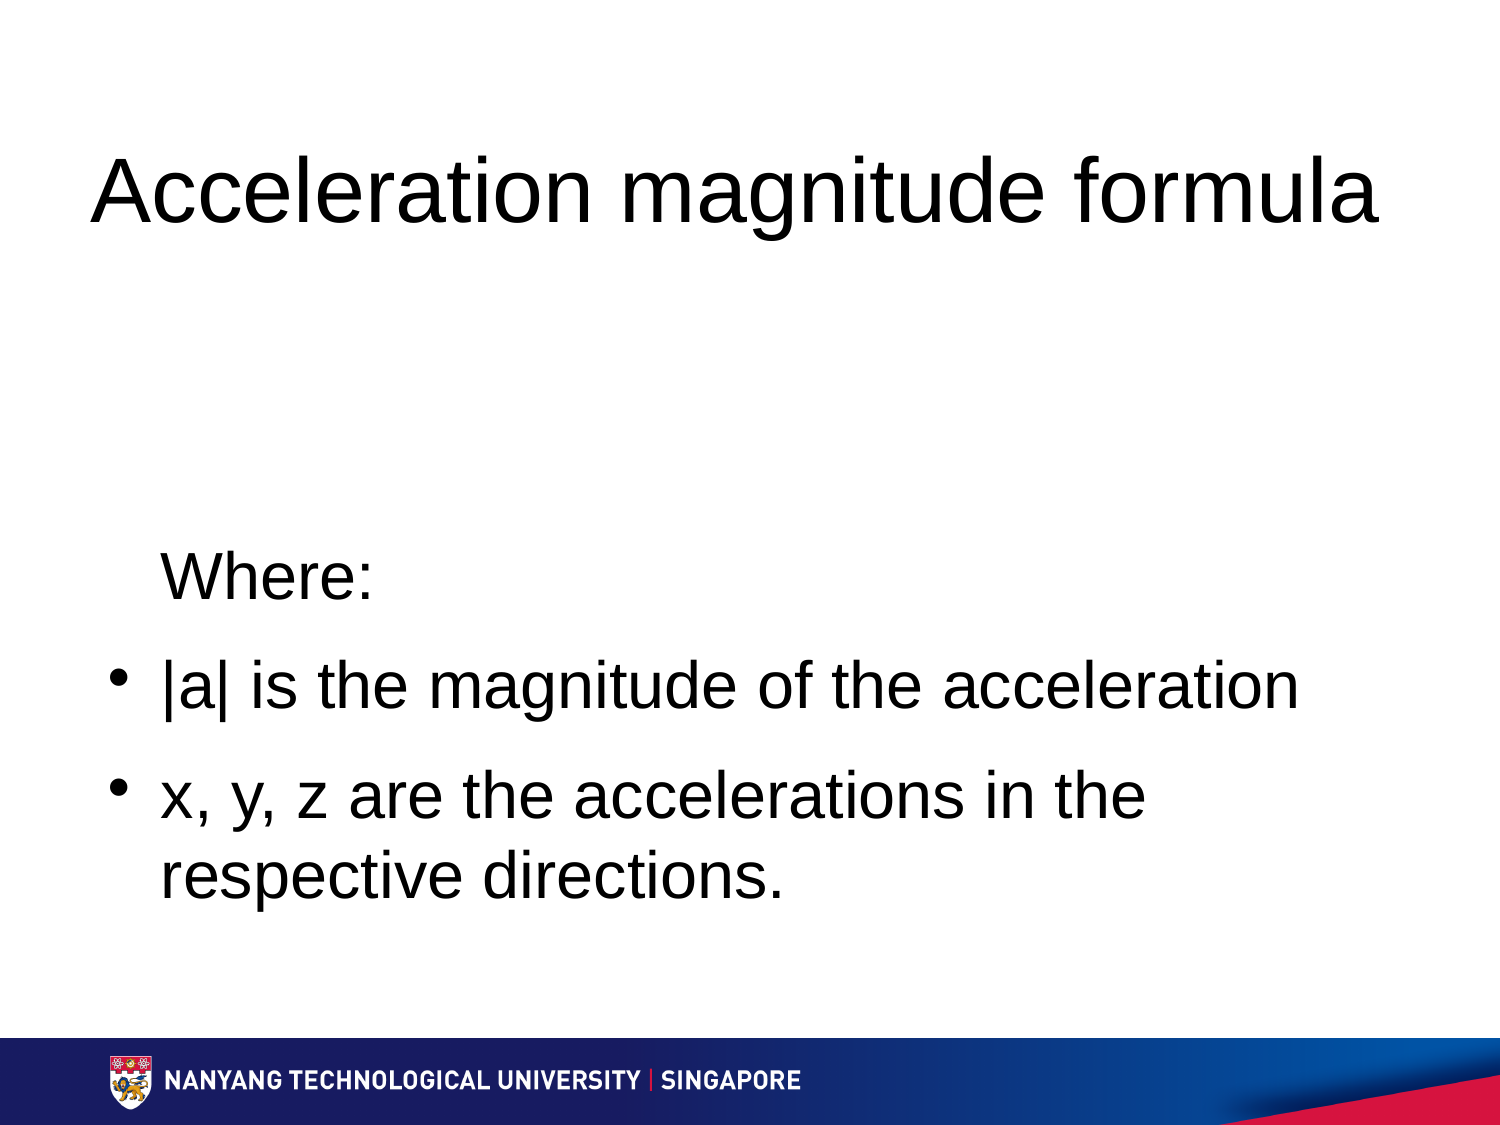

# Acceleration magnitude formula

Where:
|a| is the magnitude of the acceleration
x, y, z are the accelerations in the respective directions.